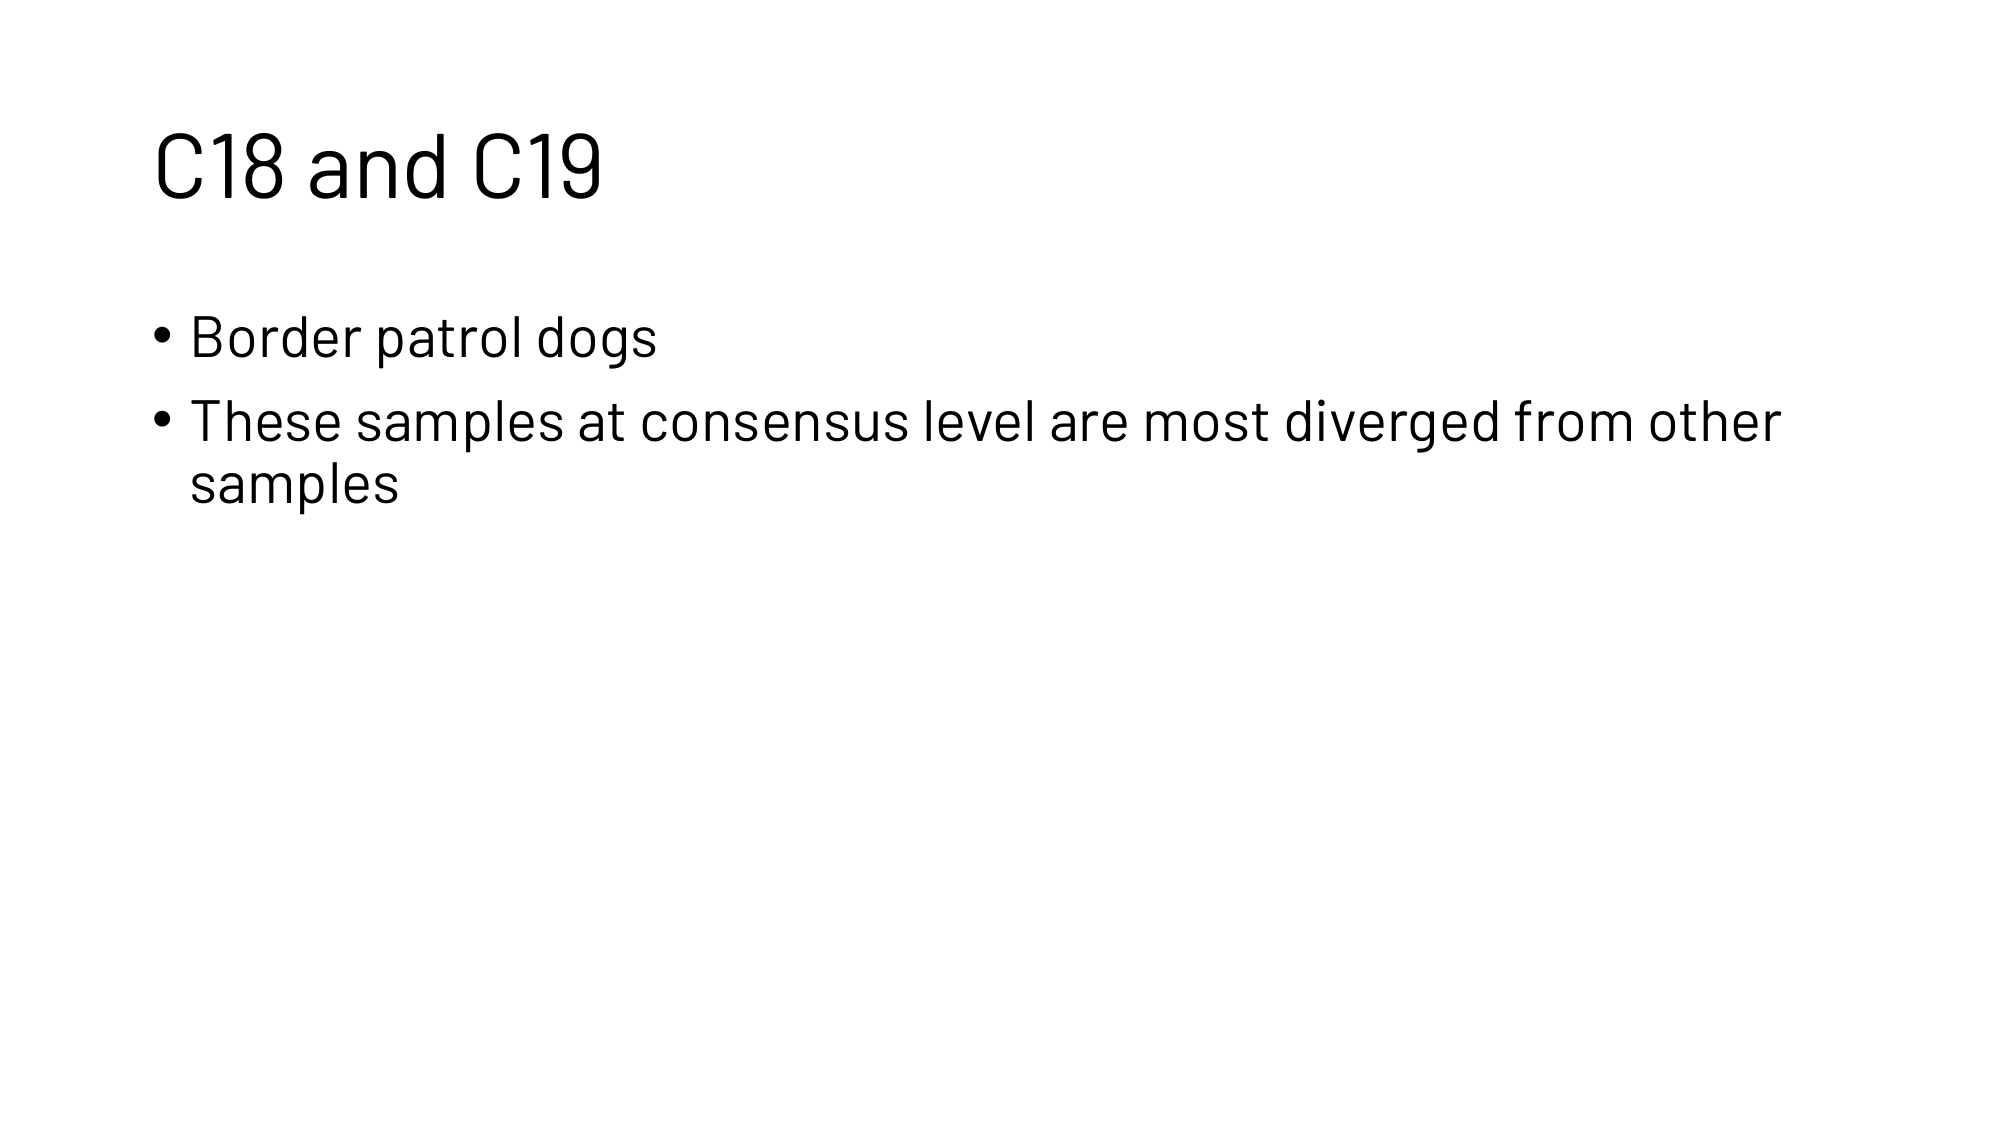

# C18 and C19
Border patrol dogs
These samples at consensus level are most diverged from other samples